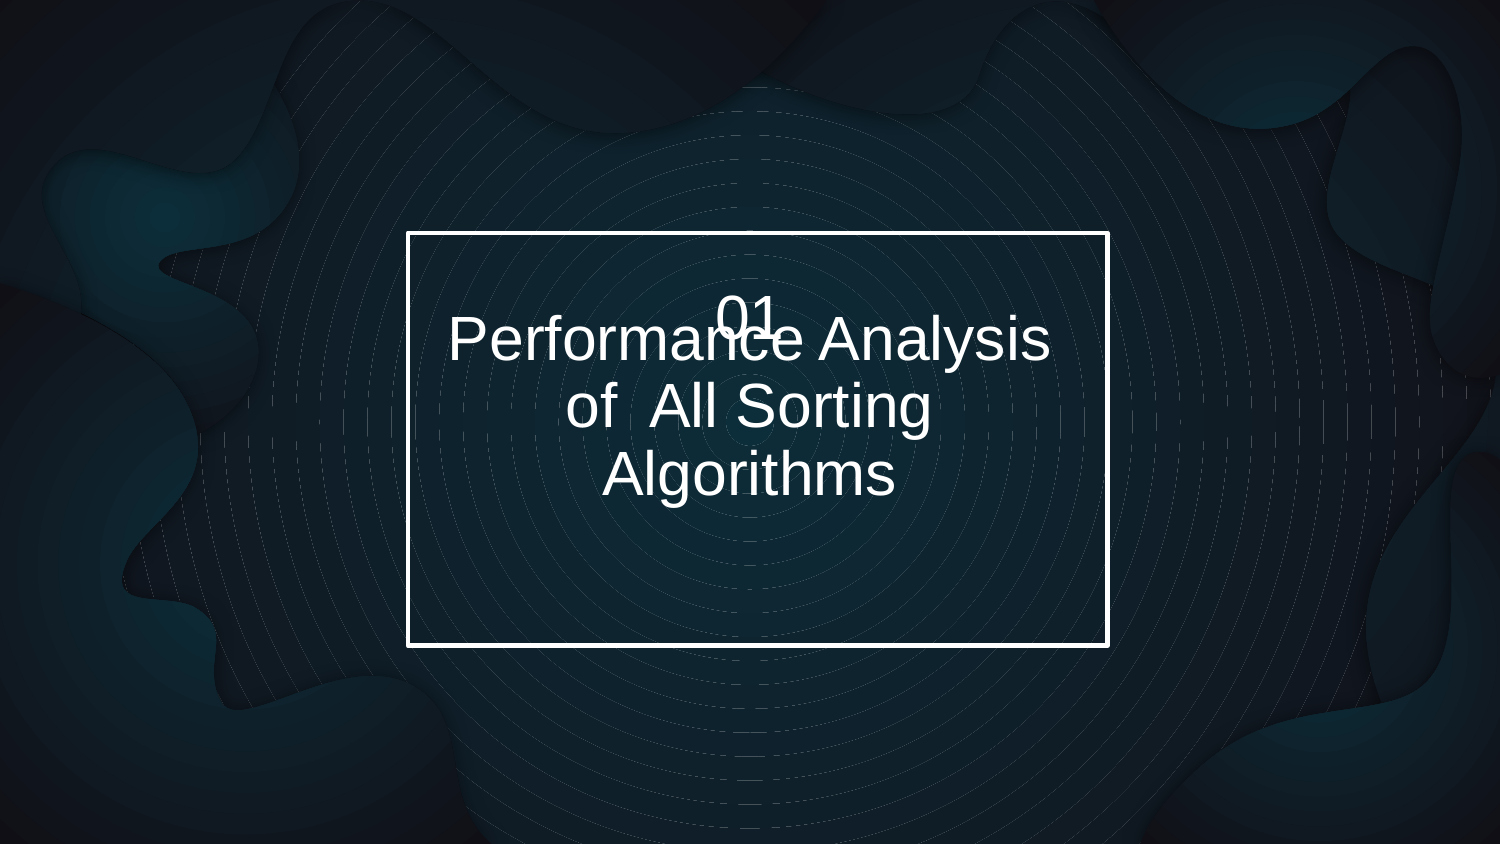

01
# Performance Analysis of  All Sorting Algorithms